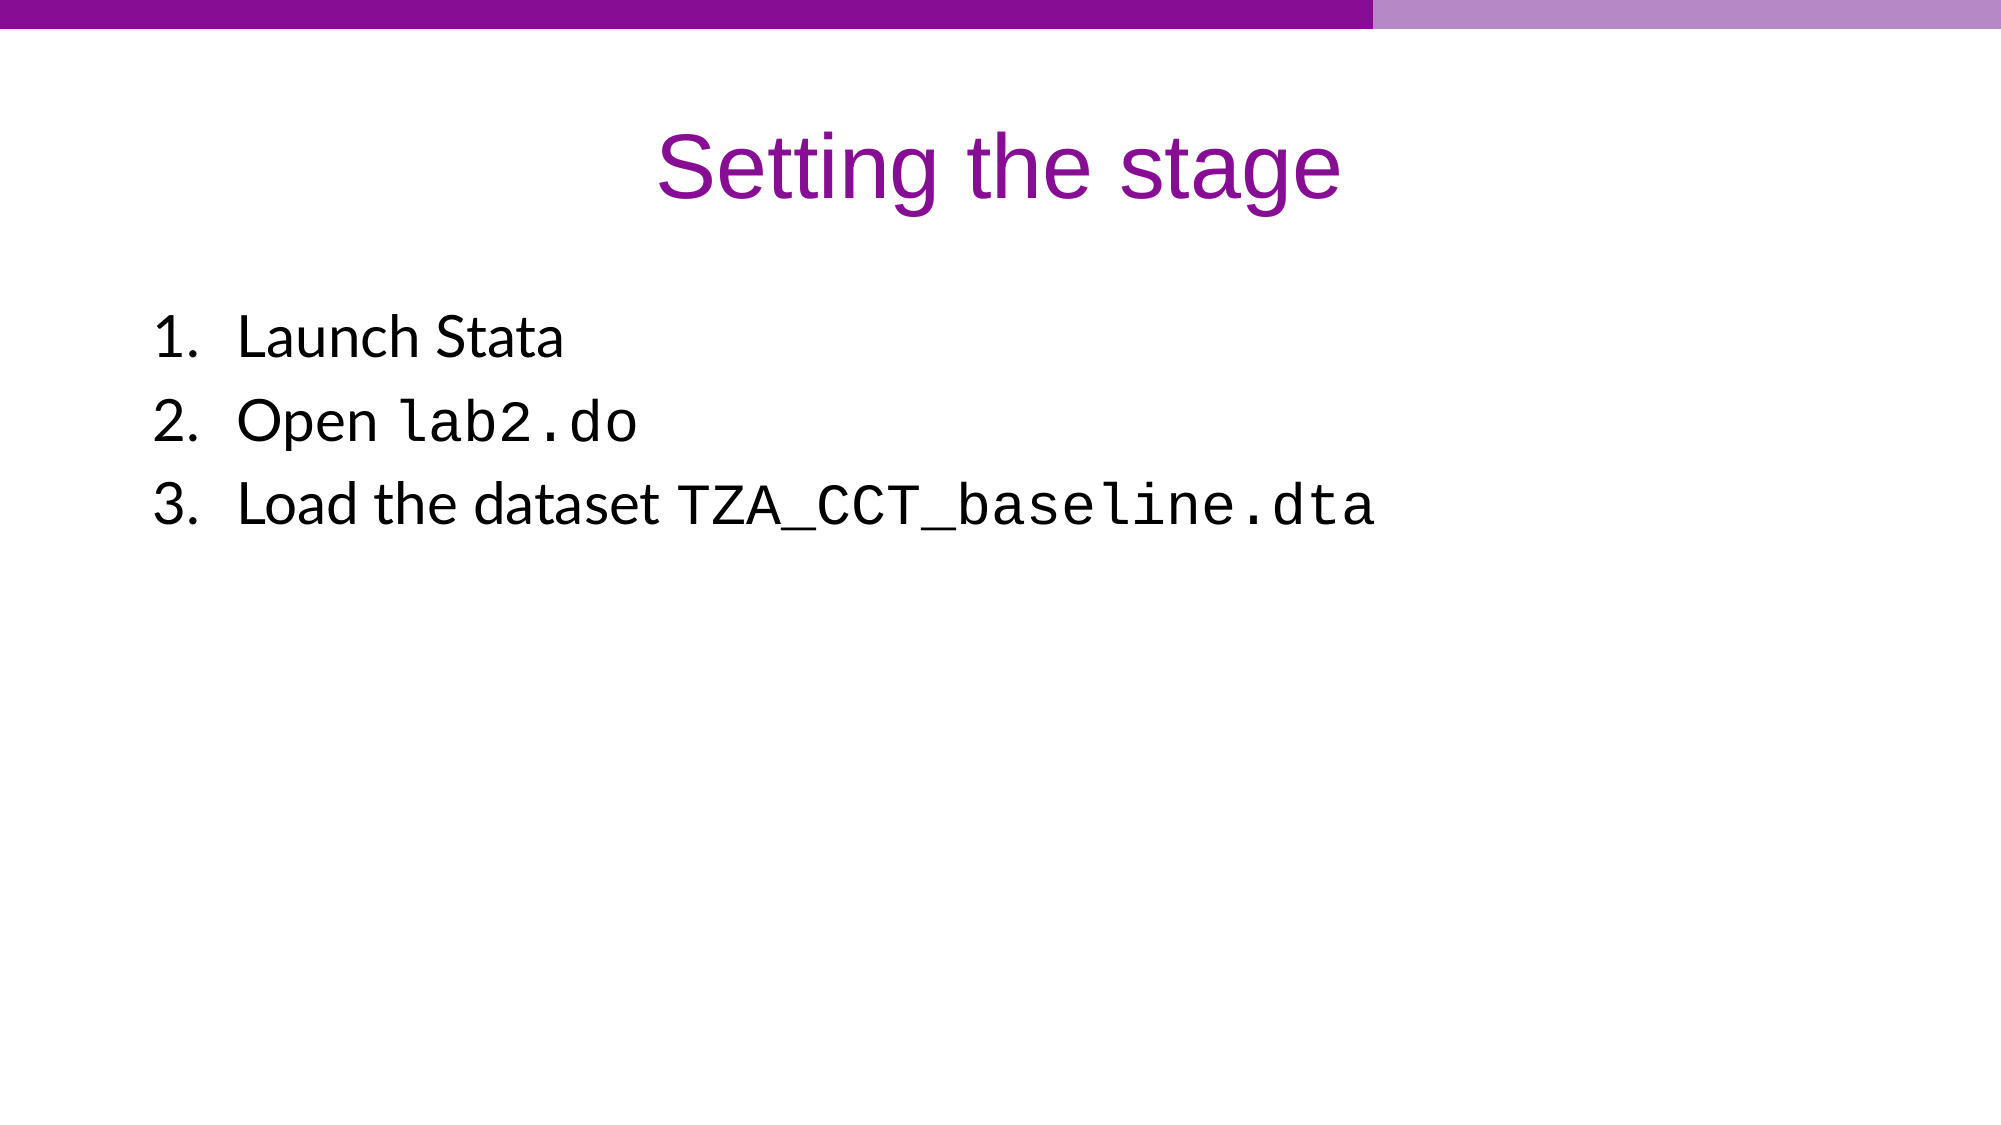

# Setting the stage
Launch Stata
Open lab2.do
Load the dataset TZA_CCT_baseline.dta